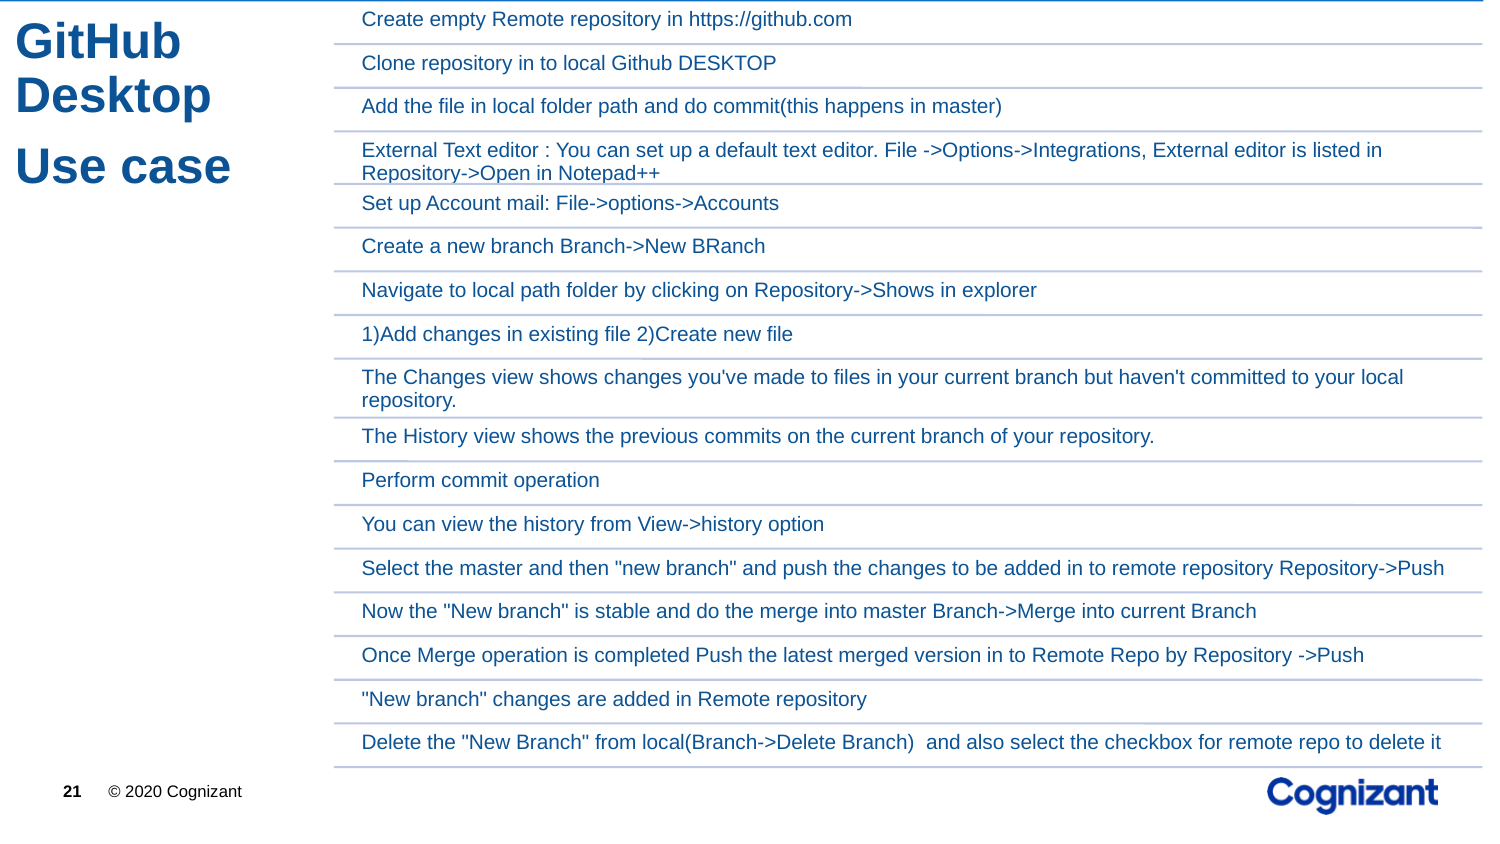

GitHub Desktop
Use case
Create empty Remote repository in https://github.com
Clone repository in to local Github DESKTOP
Add the file in local folder path and do commit(this happens in master)
External Text editor : You can set up a default text editor. File ->Options->Integrations, External editor is listed in Repository->Open in Notepad++
Set up Account mail: File->options->Accounts
Create a new branch Branch->New BRanch
Navigate to local path folder by clicking on Repository->Shows in explorer
1)Add changes in existing file 2)Create new file
The Changes view shows changes you've made to files in your current branch but haven't committed to your local repository.
The History view shows the previous commits on the current branch of your repository.
Perform commit operation
You can view the history from View->history option
Select the master and then "new branch" and push the changes to be added in to remote repository Repository->Push
Now the "New branch" is stable and do the merge into master Branch->Merge into current Branch
Once Merge operation is completed Push the latest merged version in to Remote Repo by Repository ->Push
"New branch" changes are added in Remote repository
Delete the "New Branch" from local(Branch->Delete Branch)  and also select the checkbox for remote repo to delete it

© 2020 Cognizant
21